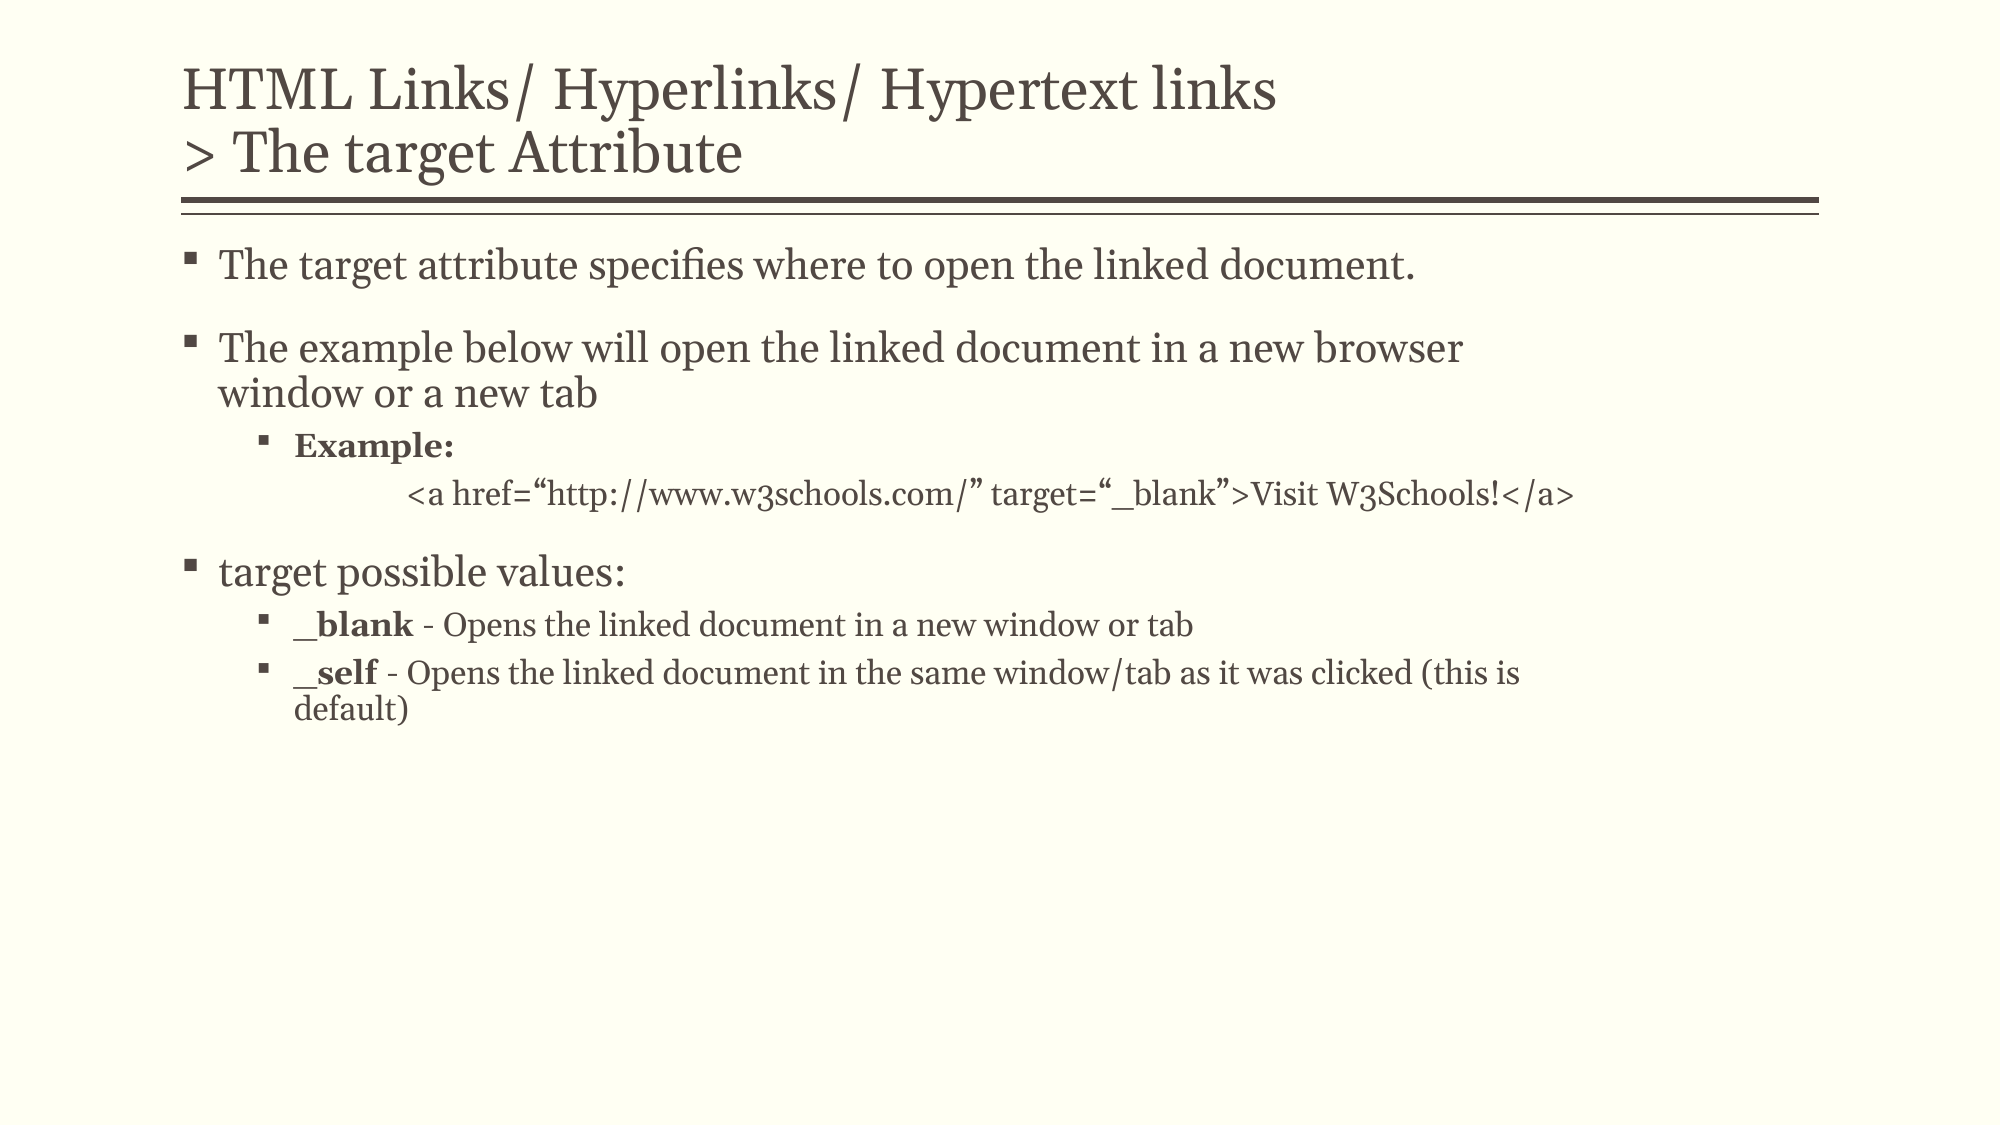

# HTML Links/ Hyperlinks/ Hypertext links > The target Attribute
The target attribute specifies where to open the linked document.
The example below will open the linked document in a new browser window or a new tab
Example:
	<a href=“http://www.w3schools.com/” target=“_blank”>Visit W3Schools!</a>
target possible values:
_blank - Opens the linked document in a new window or tab
_self - Opens the linked document in the same window/tab as it was clicked (this is default)